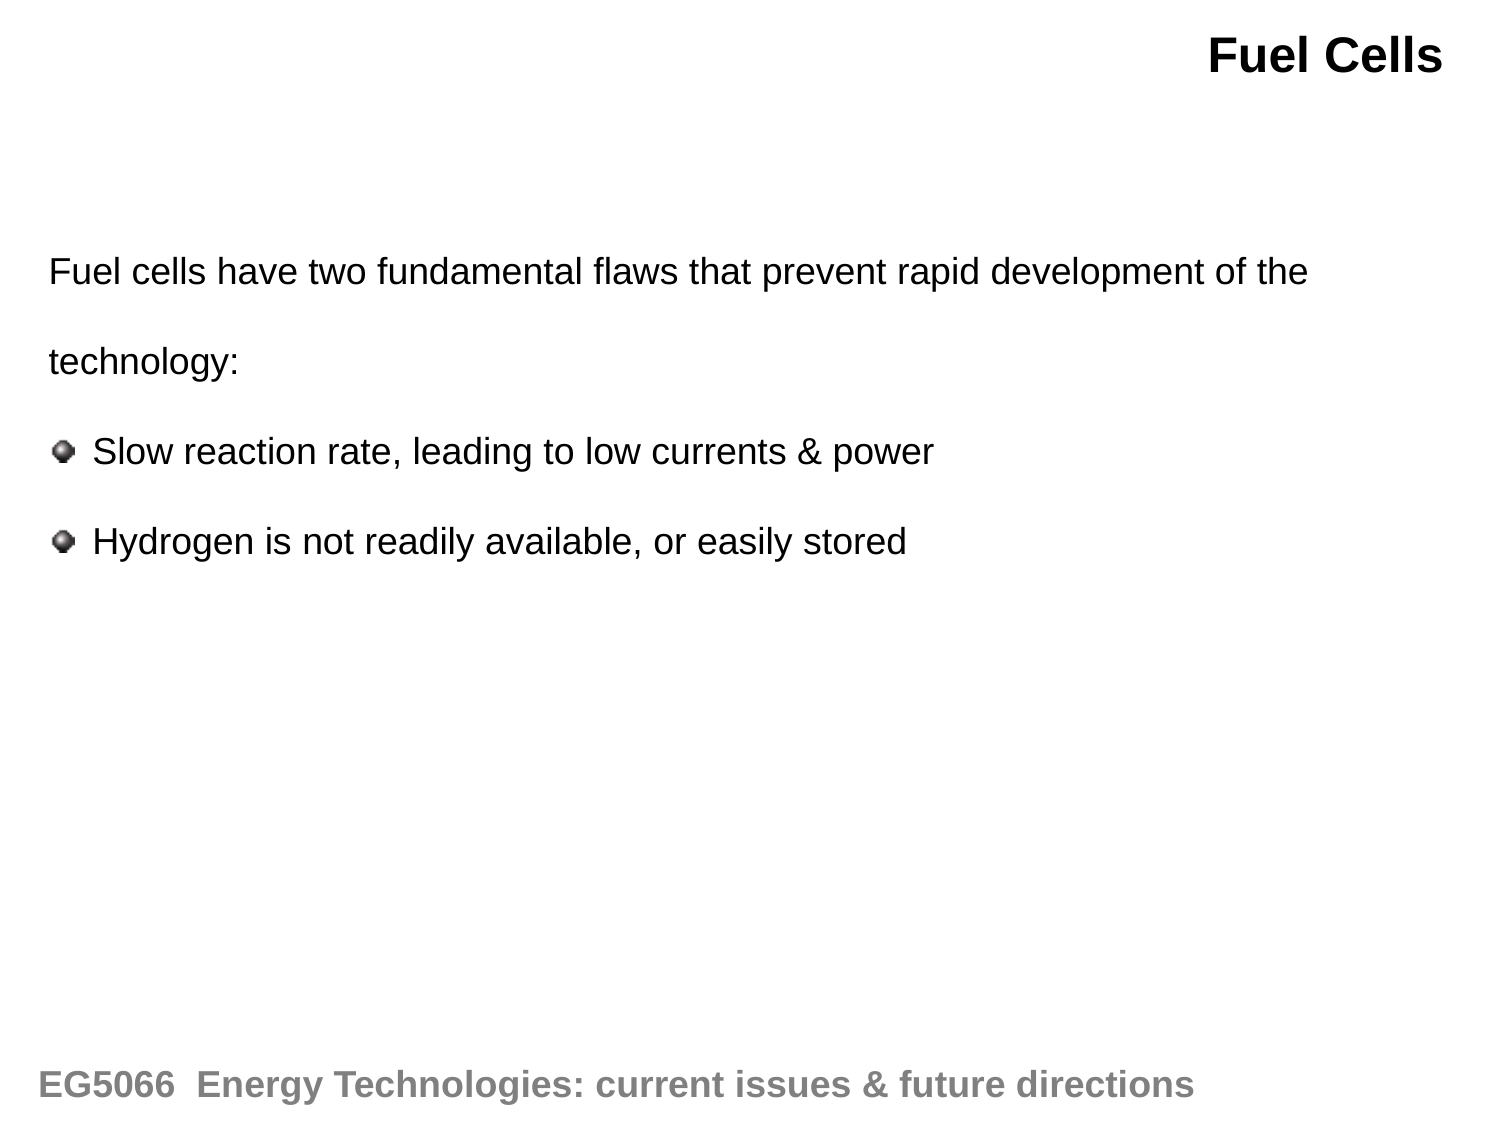

Fuel Cells
Fuel cells have two fundamental flaws that prevent rapid development of the technology:
Slow reaction rate, leading to low currents & power
Hydrogen is not readily available, or easily stored
EG5066  Energy Technologies: current issues & future directions